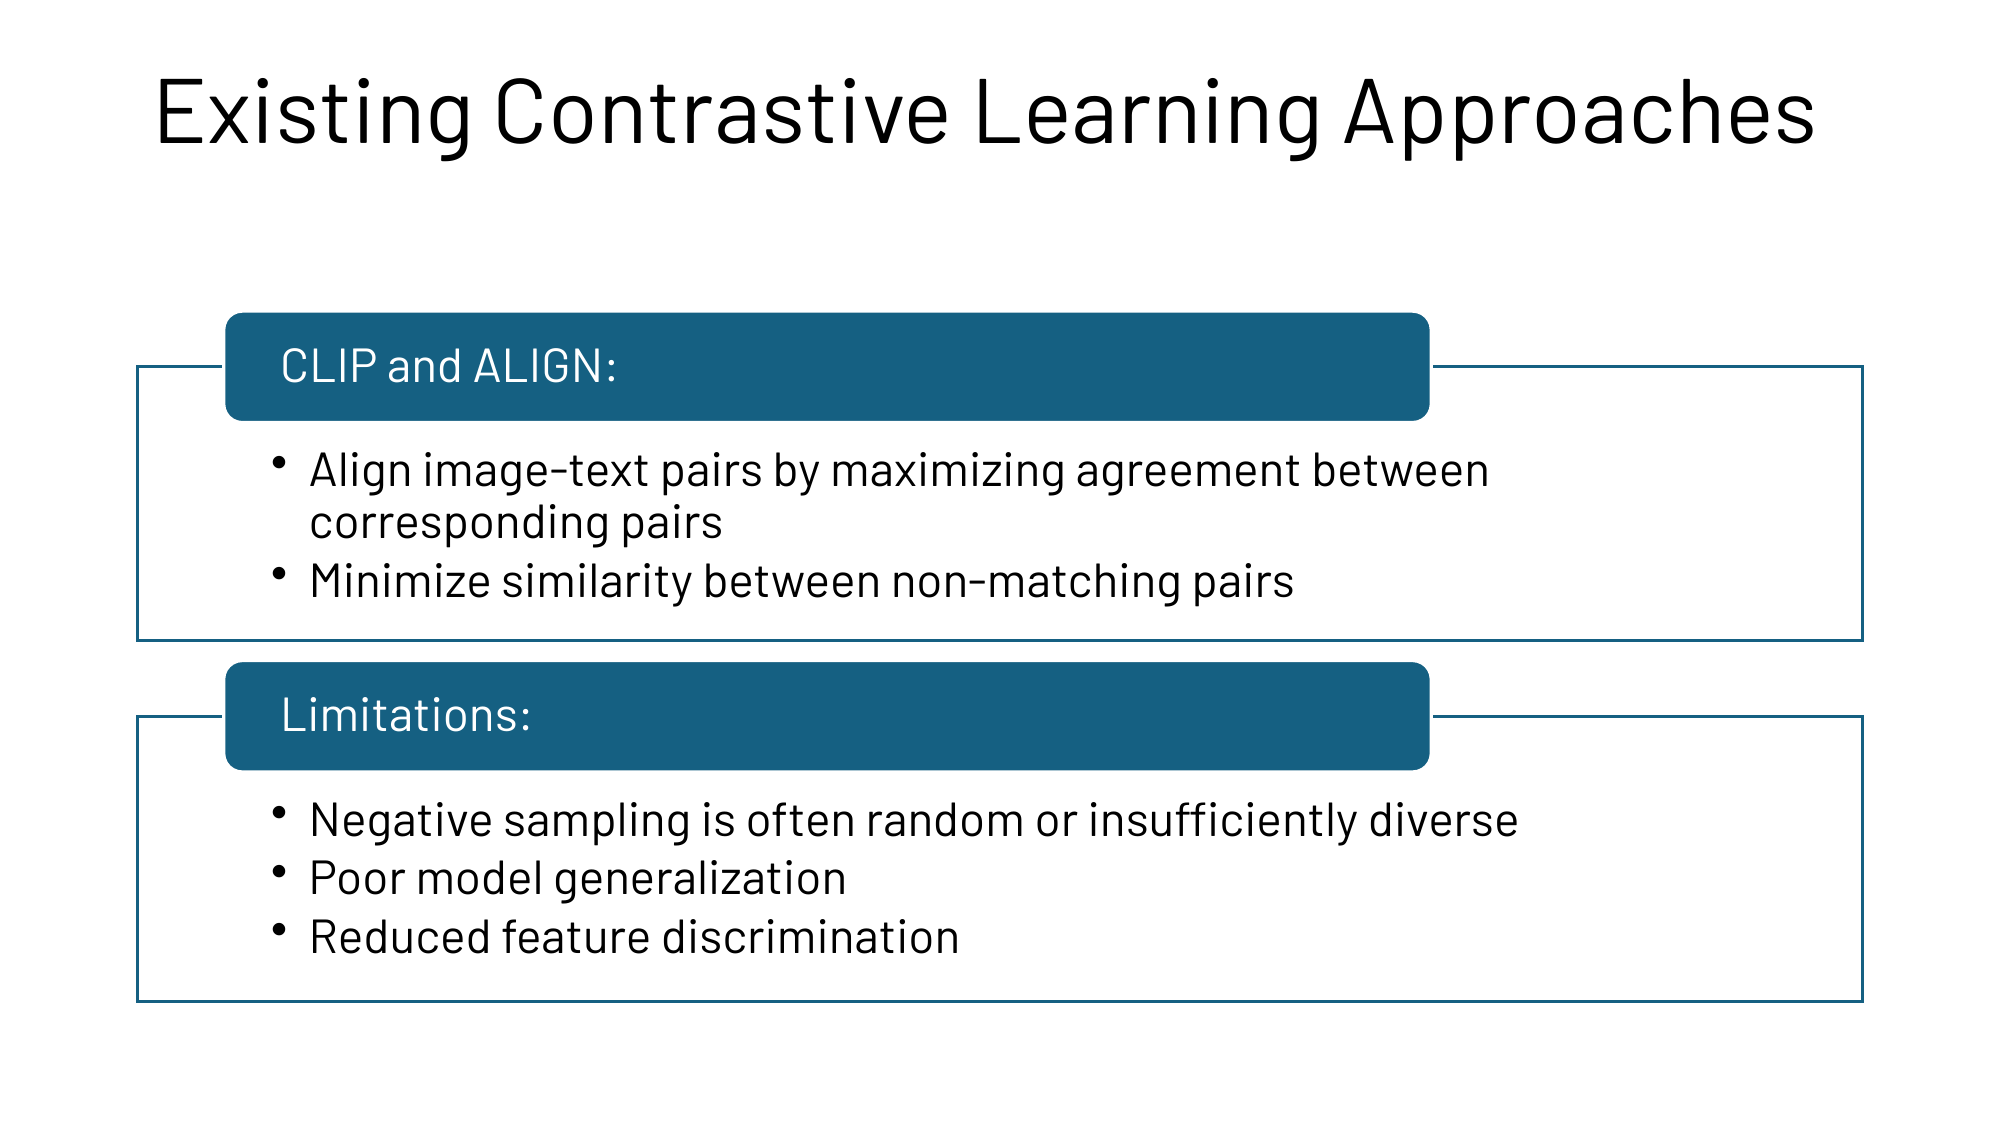

# Existing Contrastive Learning Approaches
Align image-text pairs by maximizing agreement between corresponding pairs
Minimize similarity between non-matching pairs
CLIP and ALIGN:
Negative sampling is often random or insufficiently diverse
Poor model generalization
Reduced feature discrimination
Limitations: